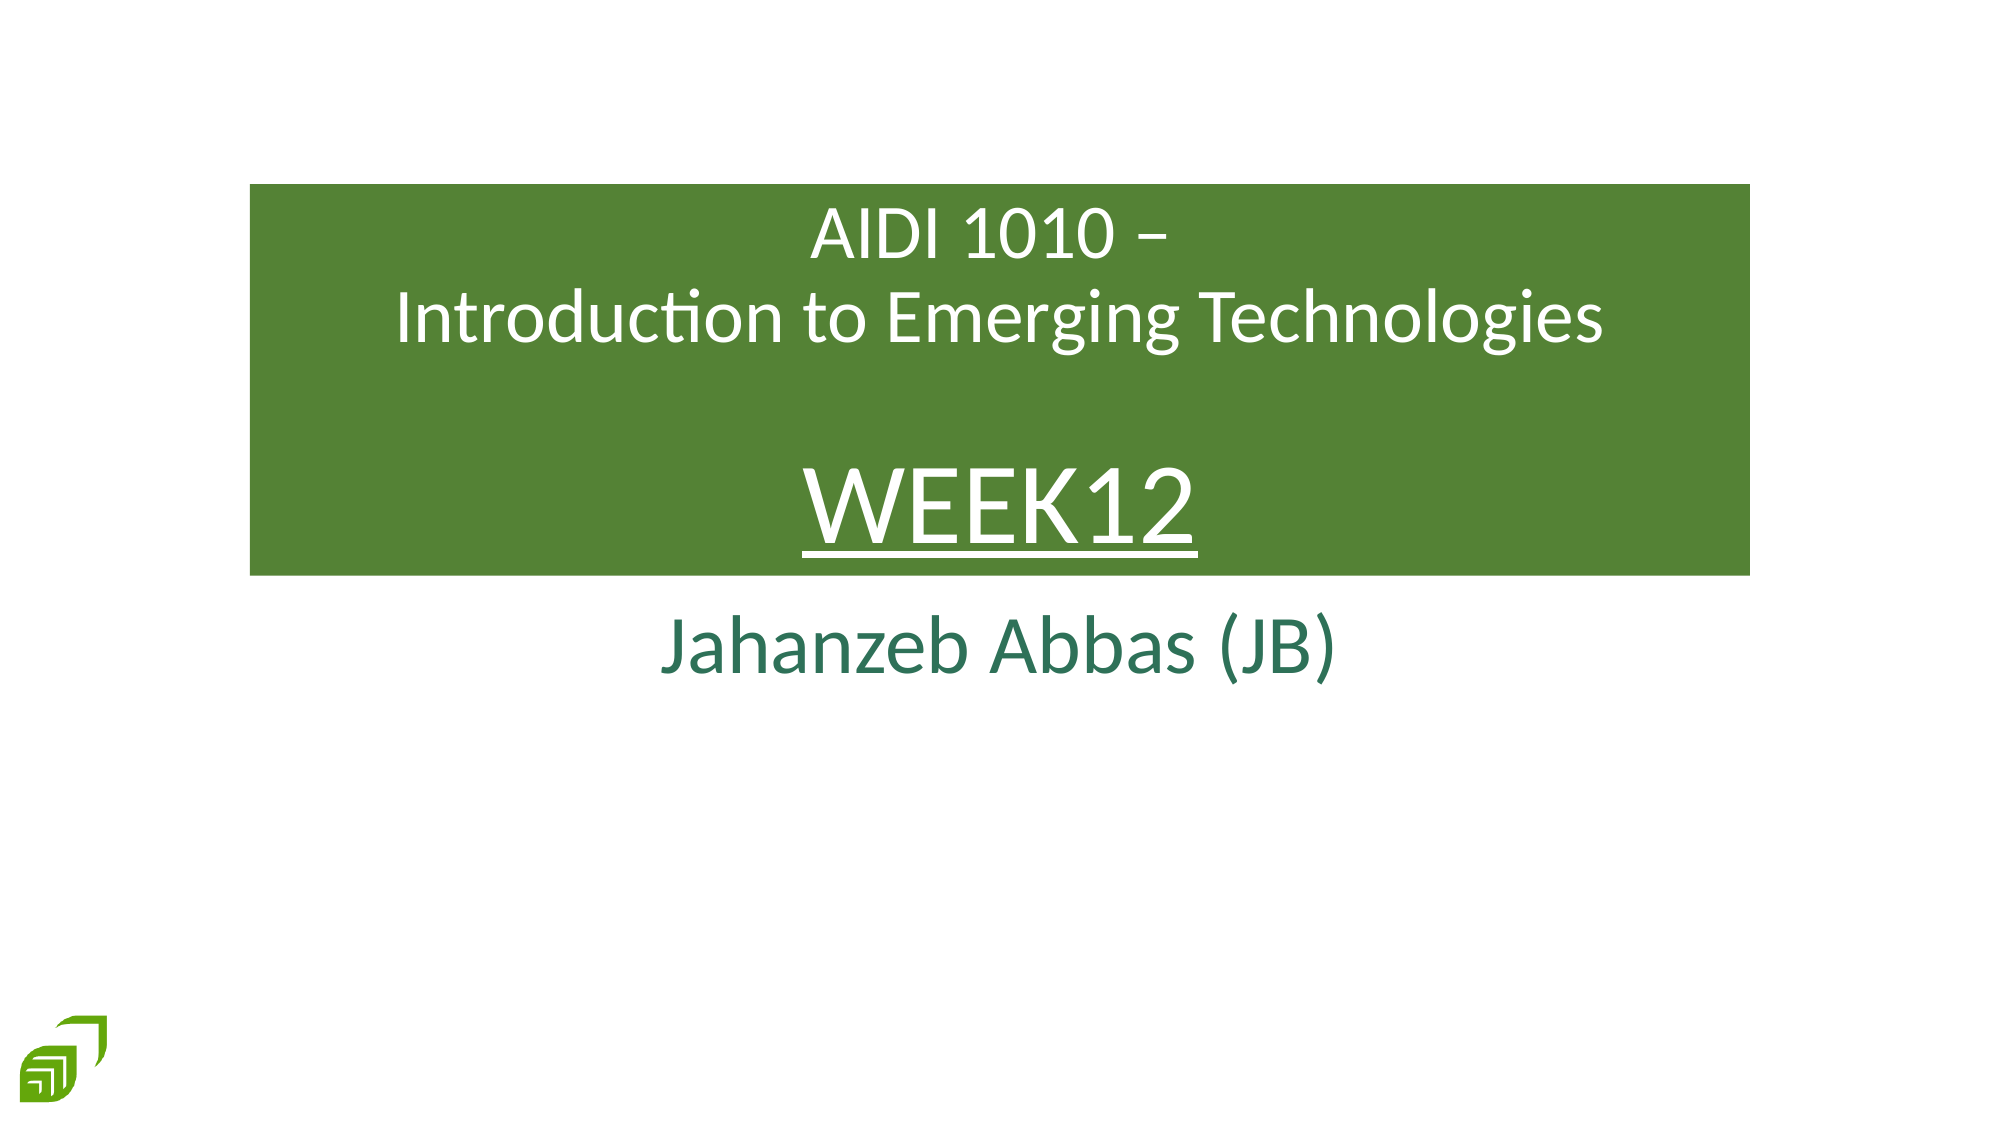

# AIDI 1010 – Introduction to Emerging Technologies WEEK12
Jahanzeb Abbas (JB)